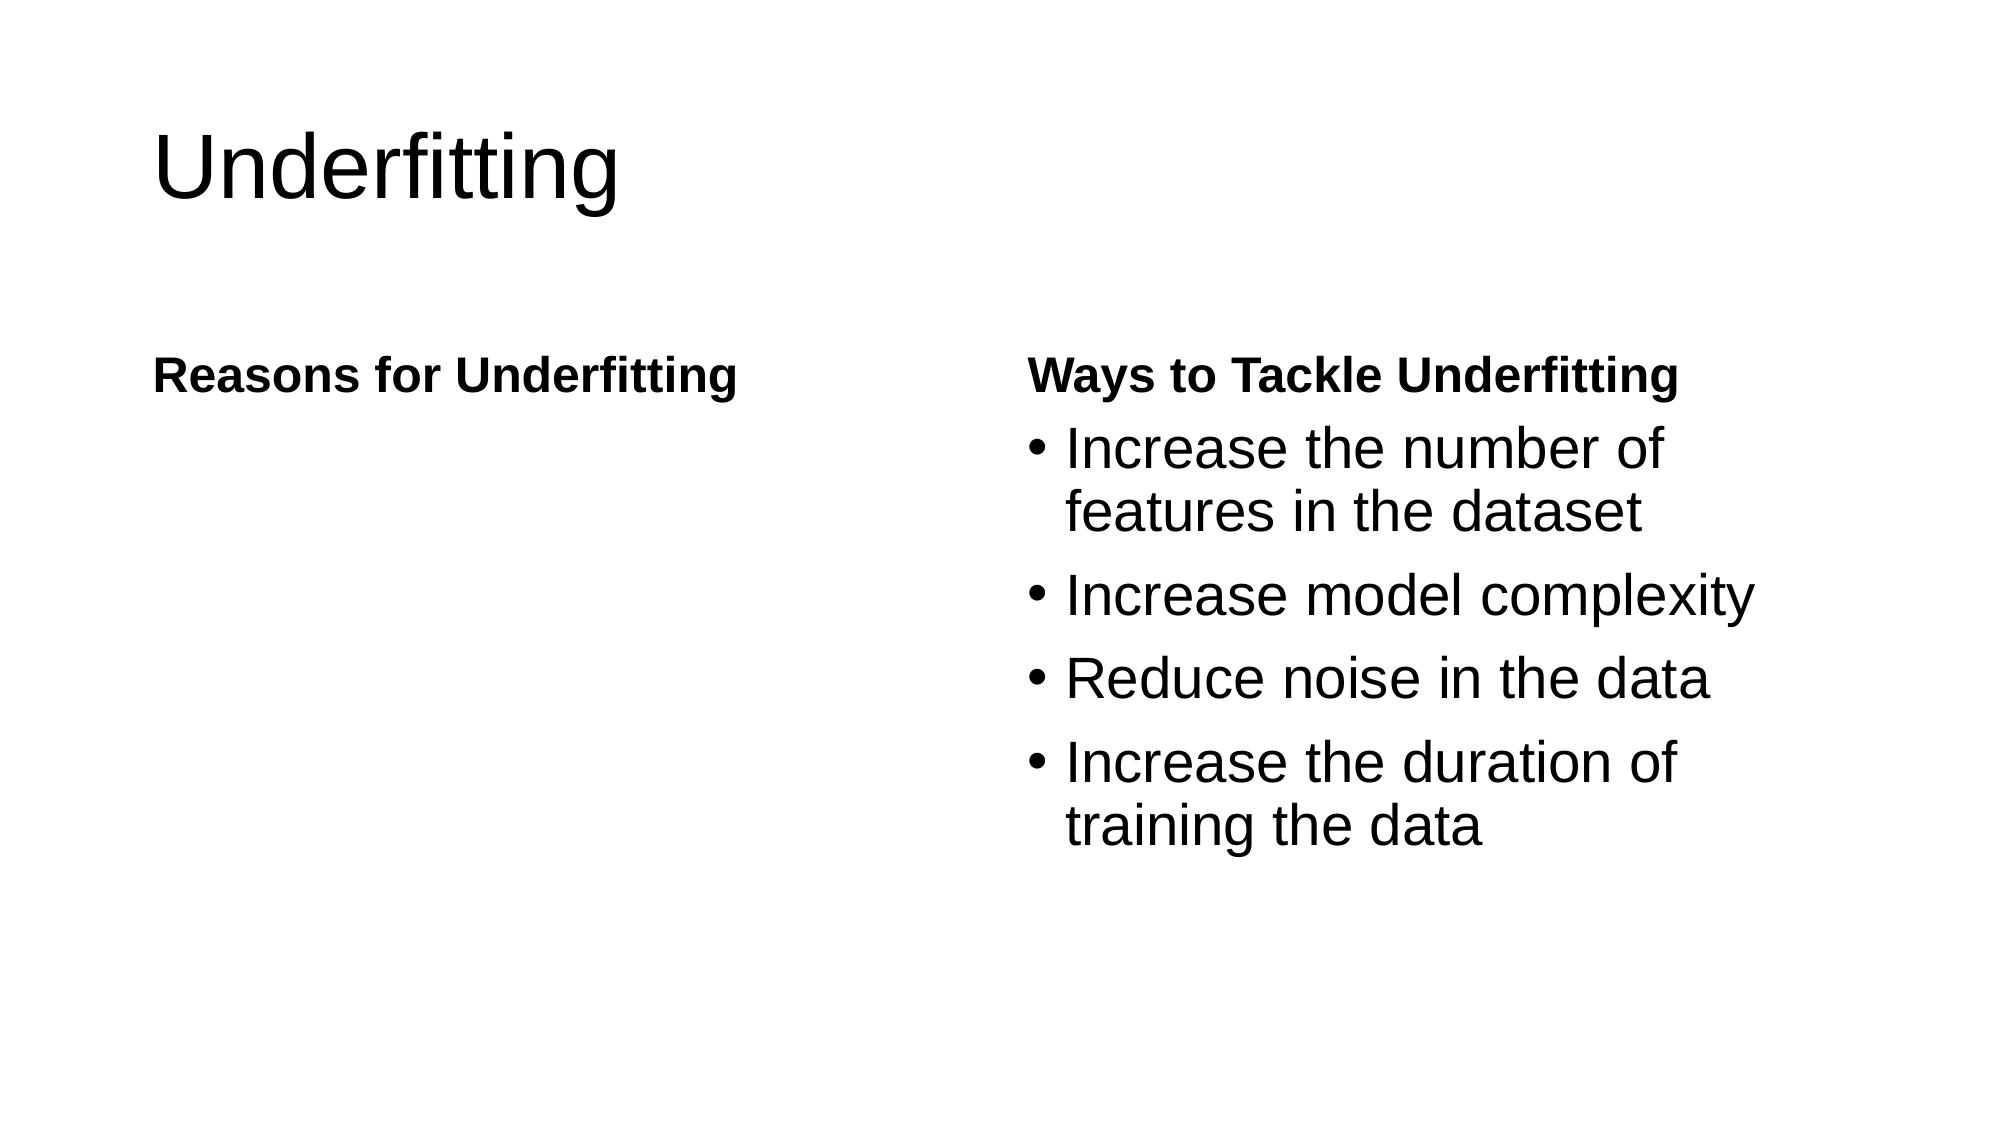

# Underfitting
Reasons for Underfitting
Ways to Tackle Underfitting
Increase the number of features in the dataset
Increase model complexity
Reduce noise in the data
Increase the duration of training the data